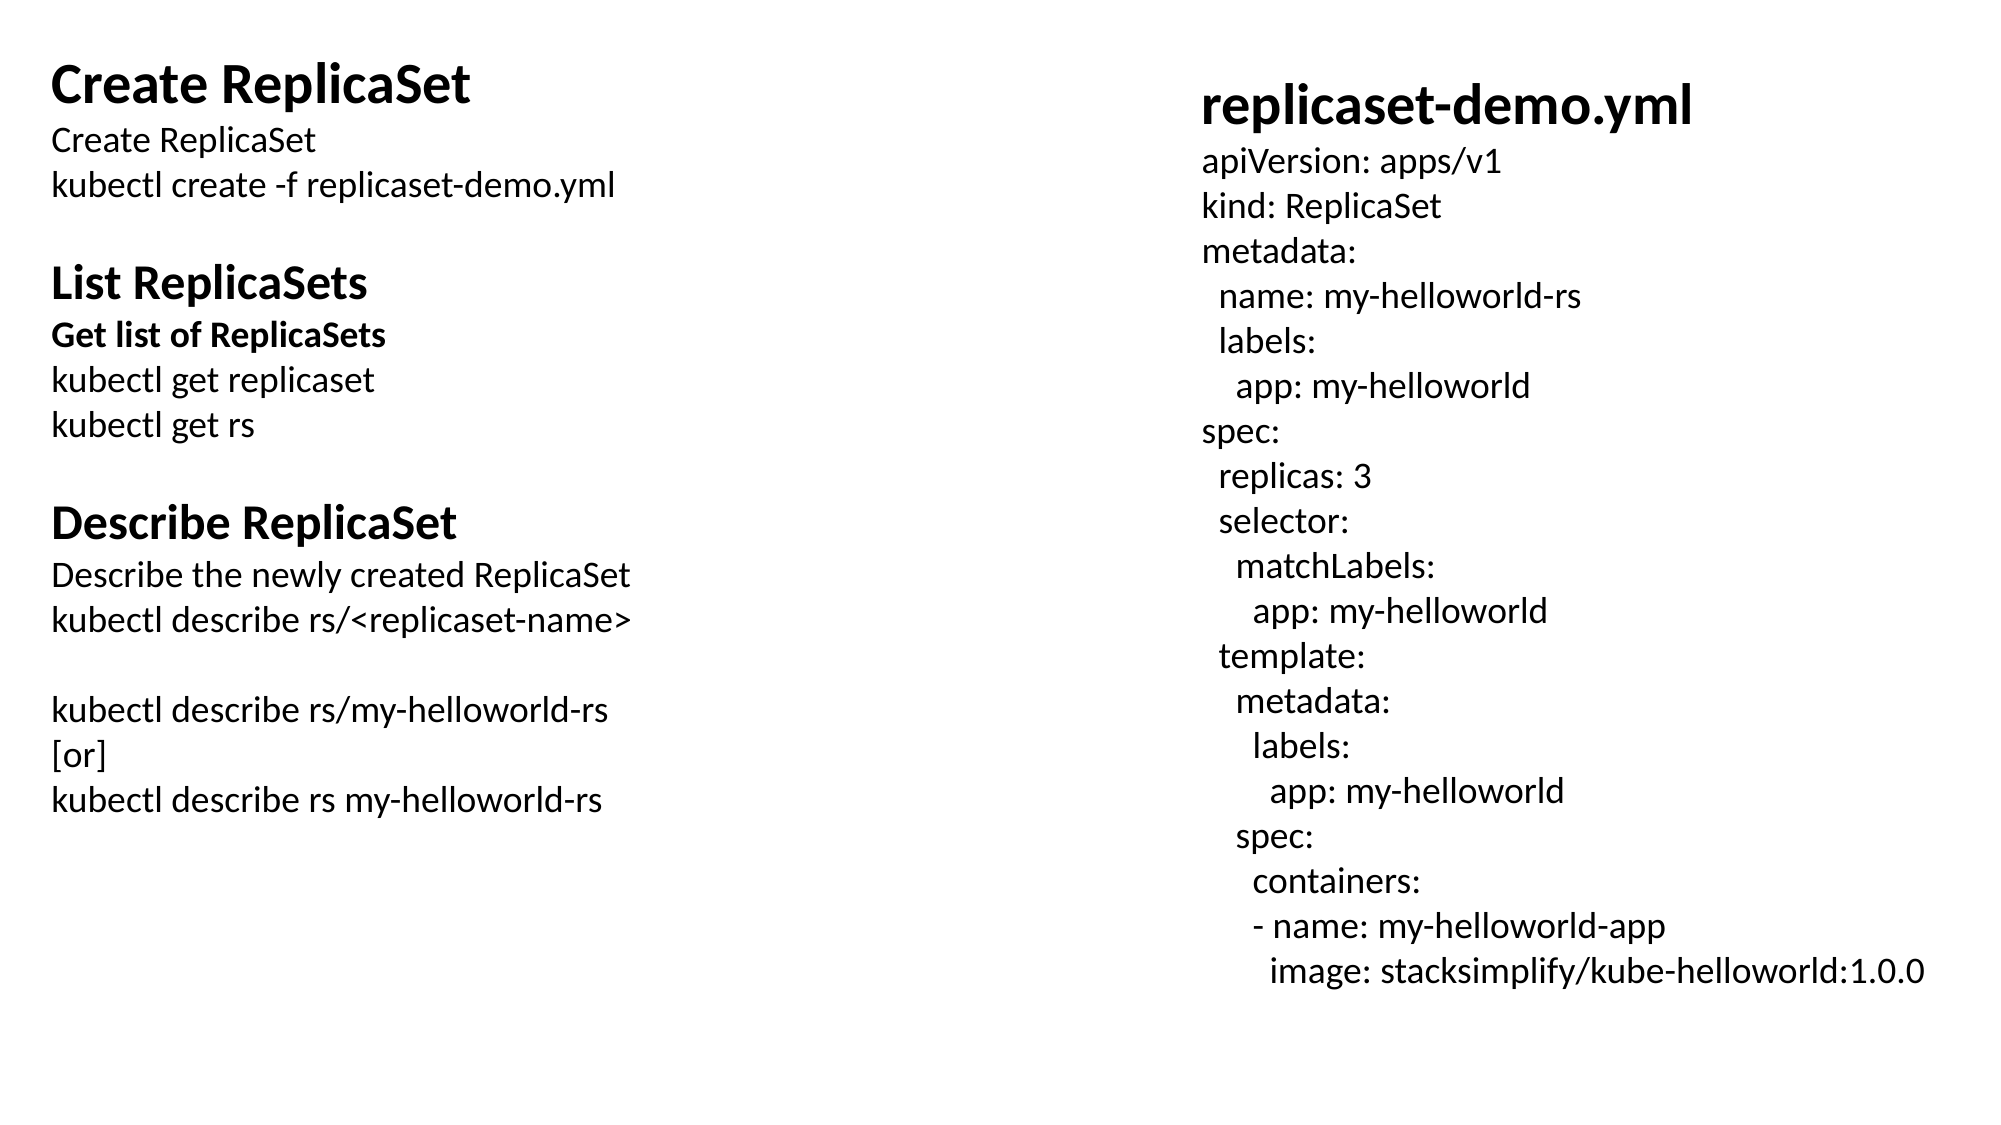

Create ReplicaSet
Create ReplicaSet
kubectl create -f replicaset-demo.yml

List ReplicaSets
Get list of ReplicaSets
kubectl get replicaset
kubectl get rs

Describe ReplicaSet
Describe the newly created ReplicaSet
kubectl describe rs/<replicaset-name>

kubectl describe rs/my-helloworld-rs
[or]
kubectl describe rs my-helloworld-rs
replicaset-demo.yml
apiVersion: apps/v1
kind: ReplicaSet
metadata:
  name: my-helloworld-rs
  labels:
    app: my-helloworld
spec:
  replicas: 3
  selector:
    matchLabels:
      app: my-helloworld
  template:
    metadata:
      labels:
        app: my-helloworld
    spec:
      containers:
      - name: my-helloworld-app
        image: stacksimplify/kube-helloworld:1.0.0